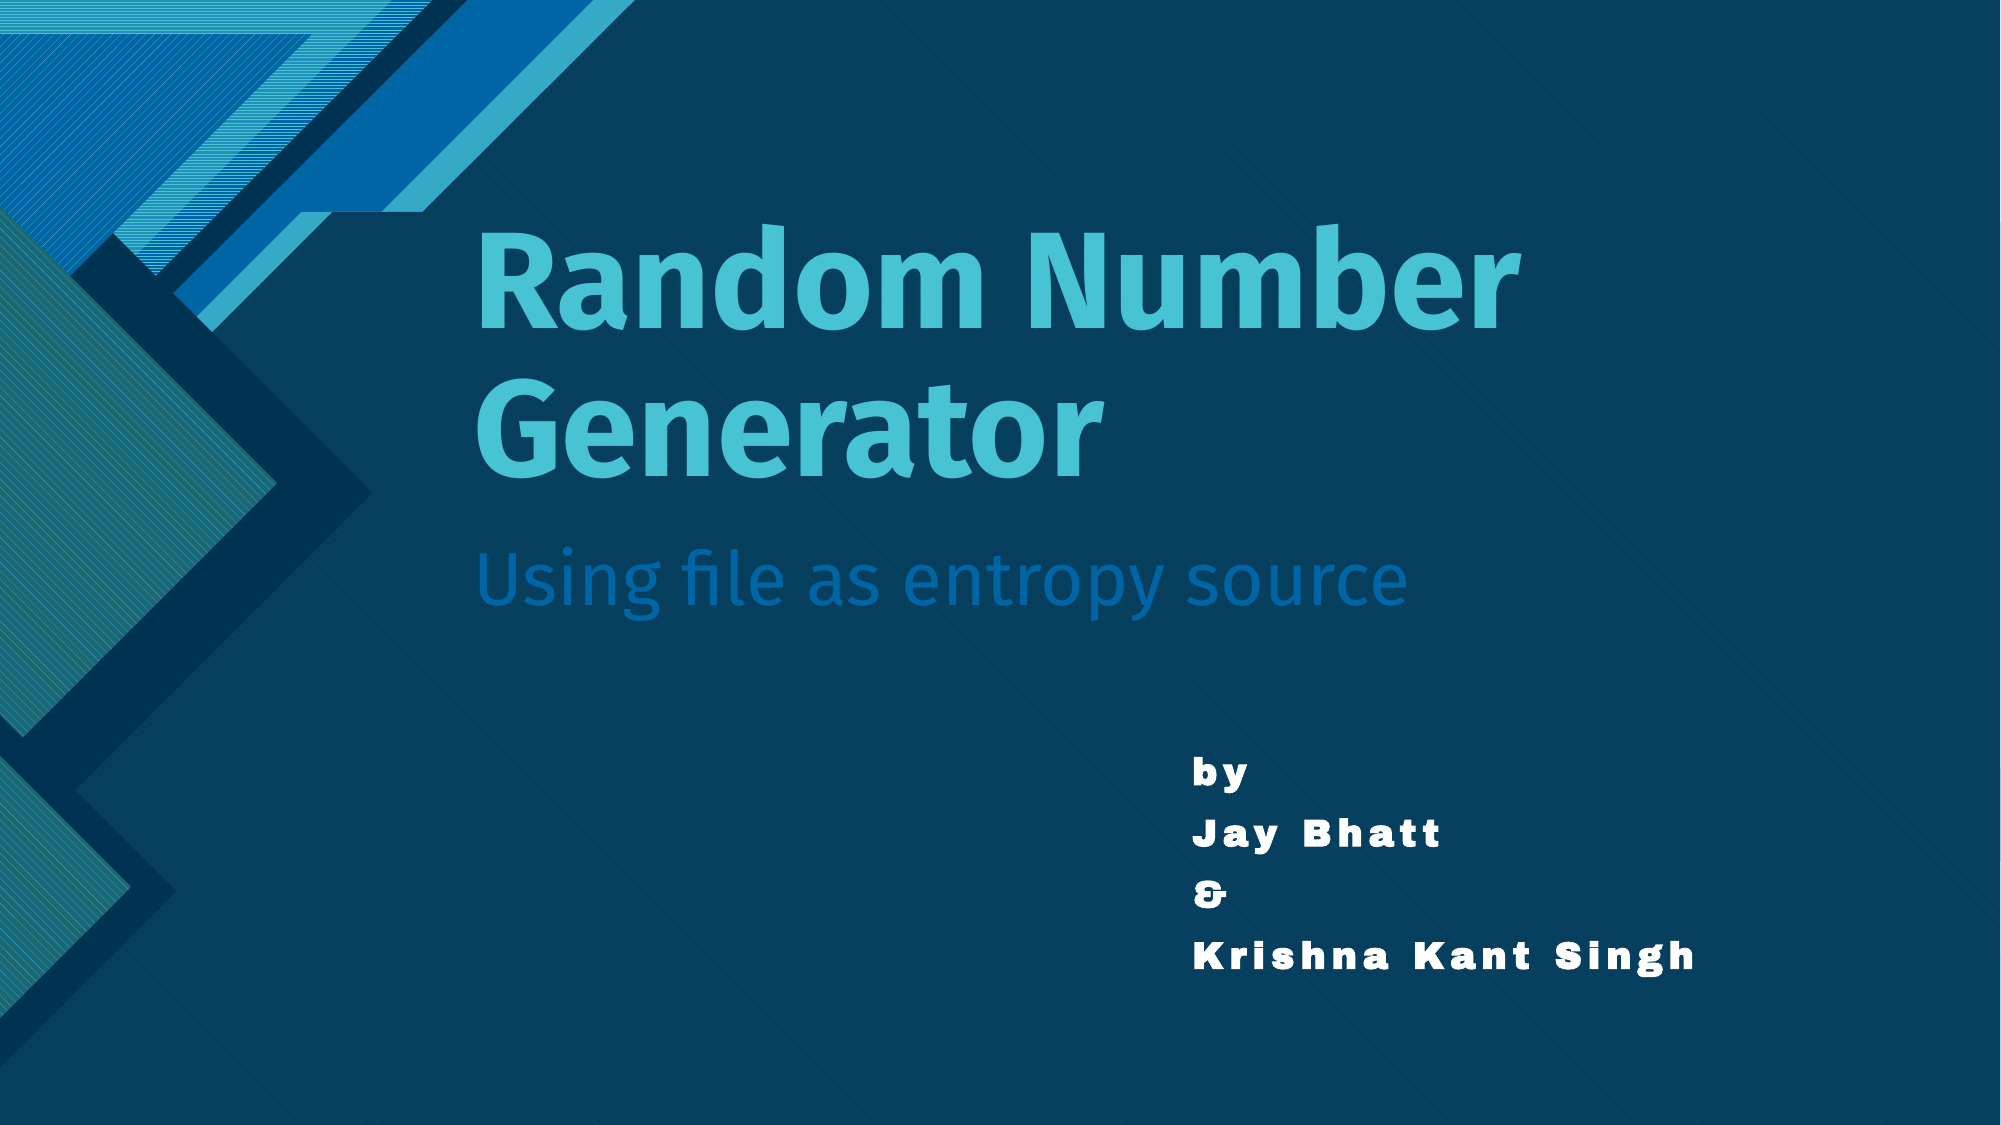

# Random Number Generator
Using file as entropy source
by
Jay Bhatt
&
Krishna Kant Singh